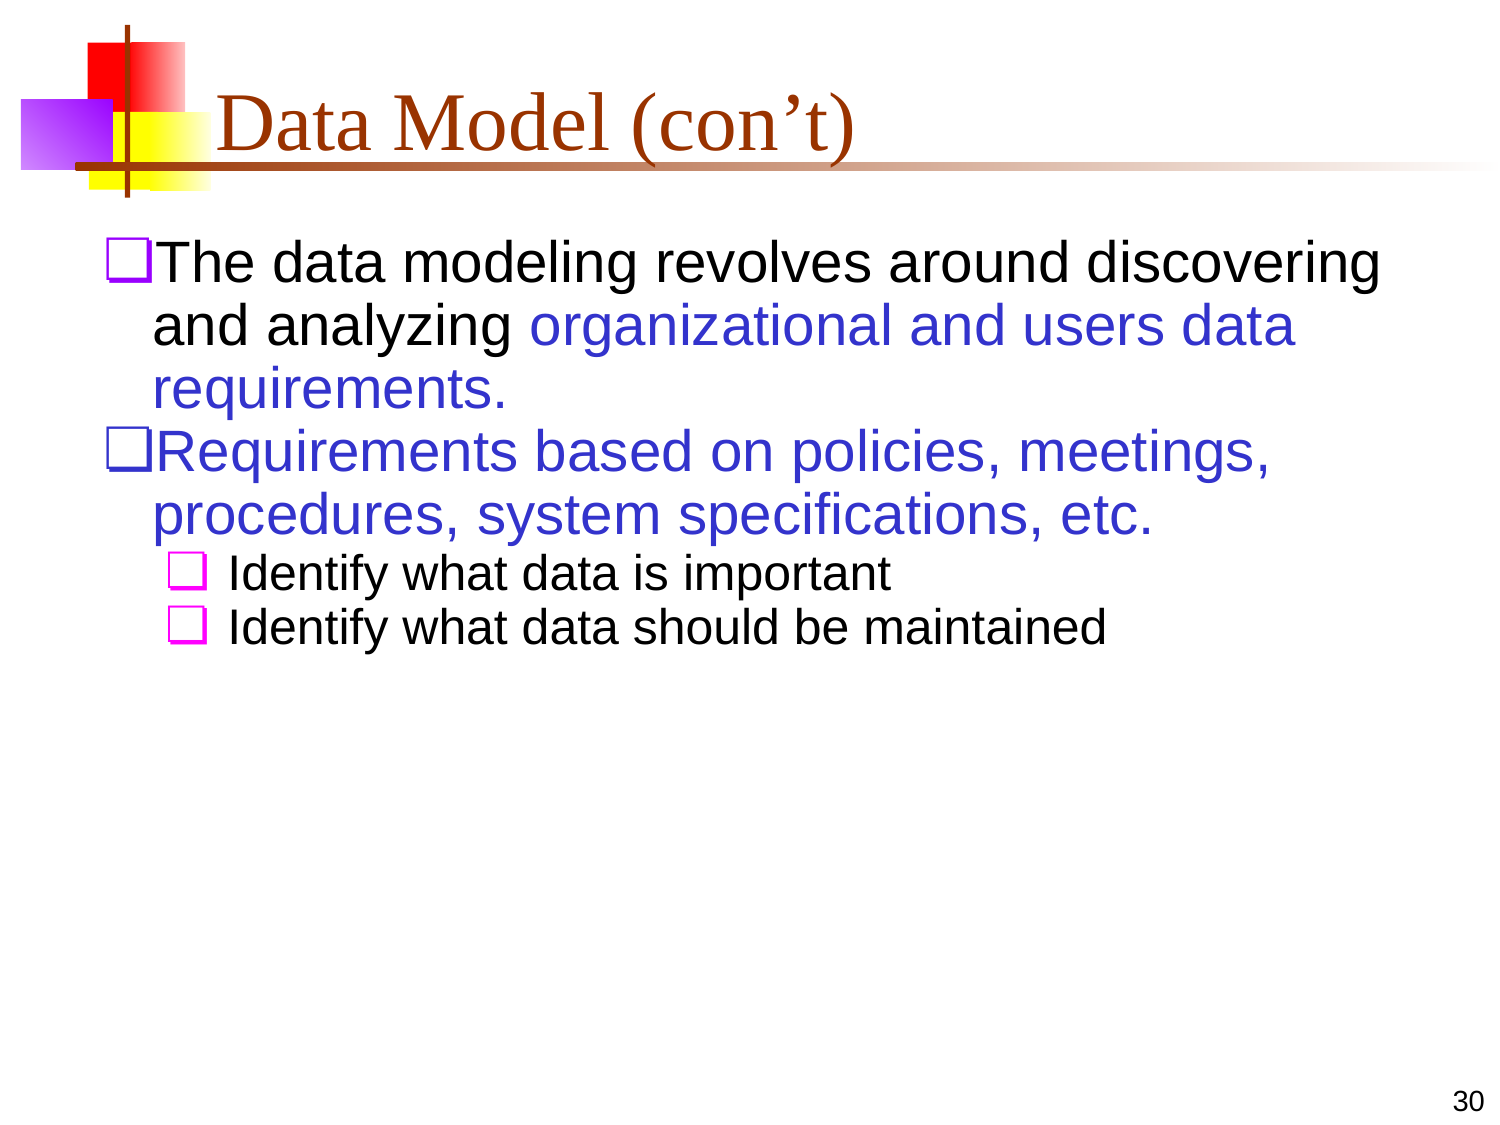

# Data Model (con’t)
The data modeling revolves around discovering and analyzing organizational and users data requirements.
Requirements based on policies, meetings, procedures, system specifications, etc.
Identify what data is important
Identify what data should be maintained

30